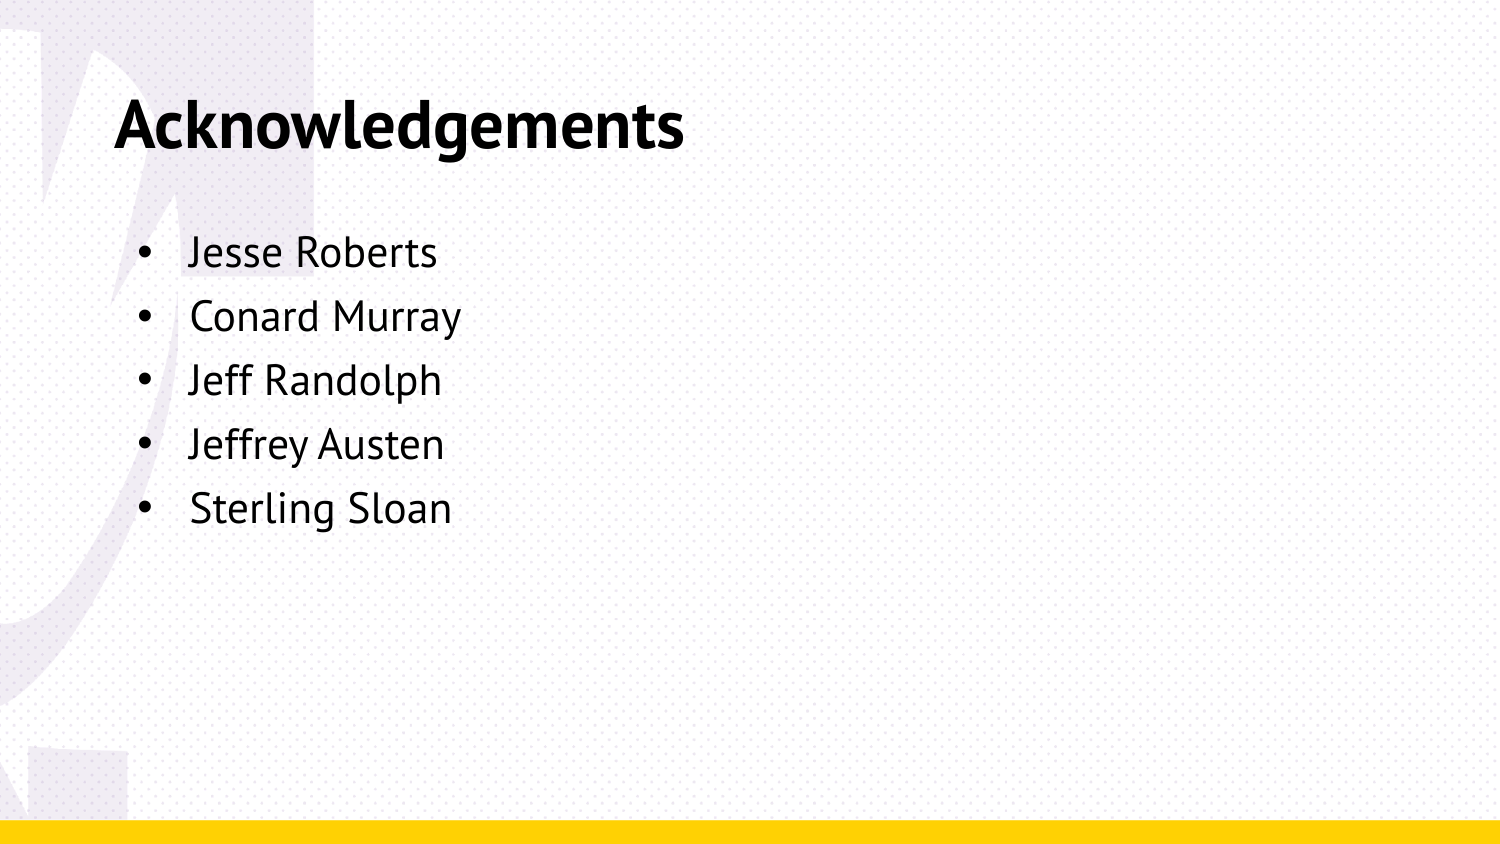

# Acknowledgements
Jesse Roberts
Conard Murray
Jeff Randolph
Jeffrey Austen
Sterling Sloan